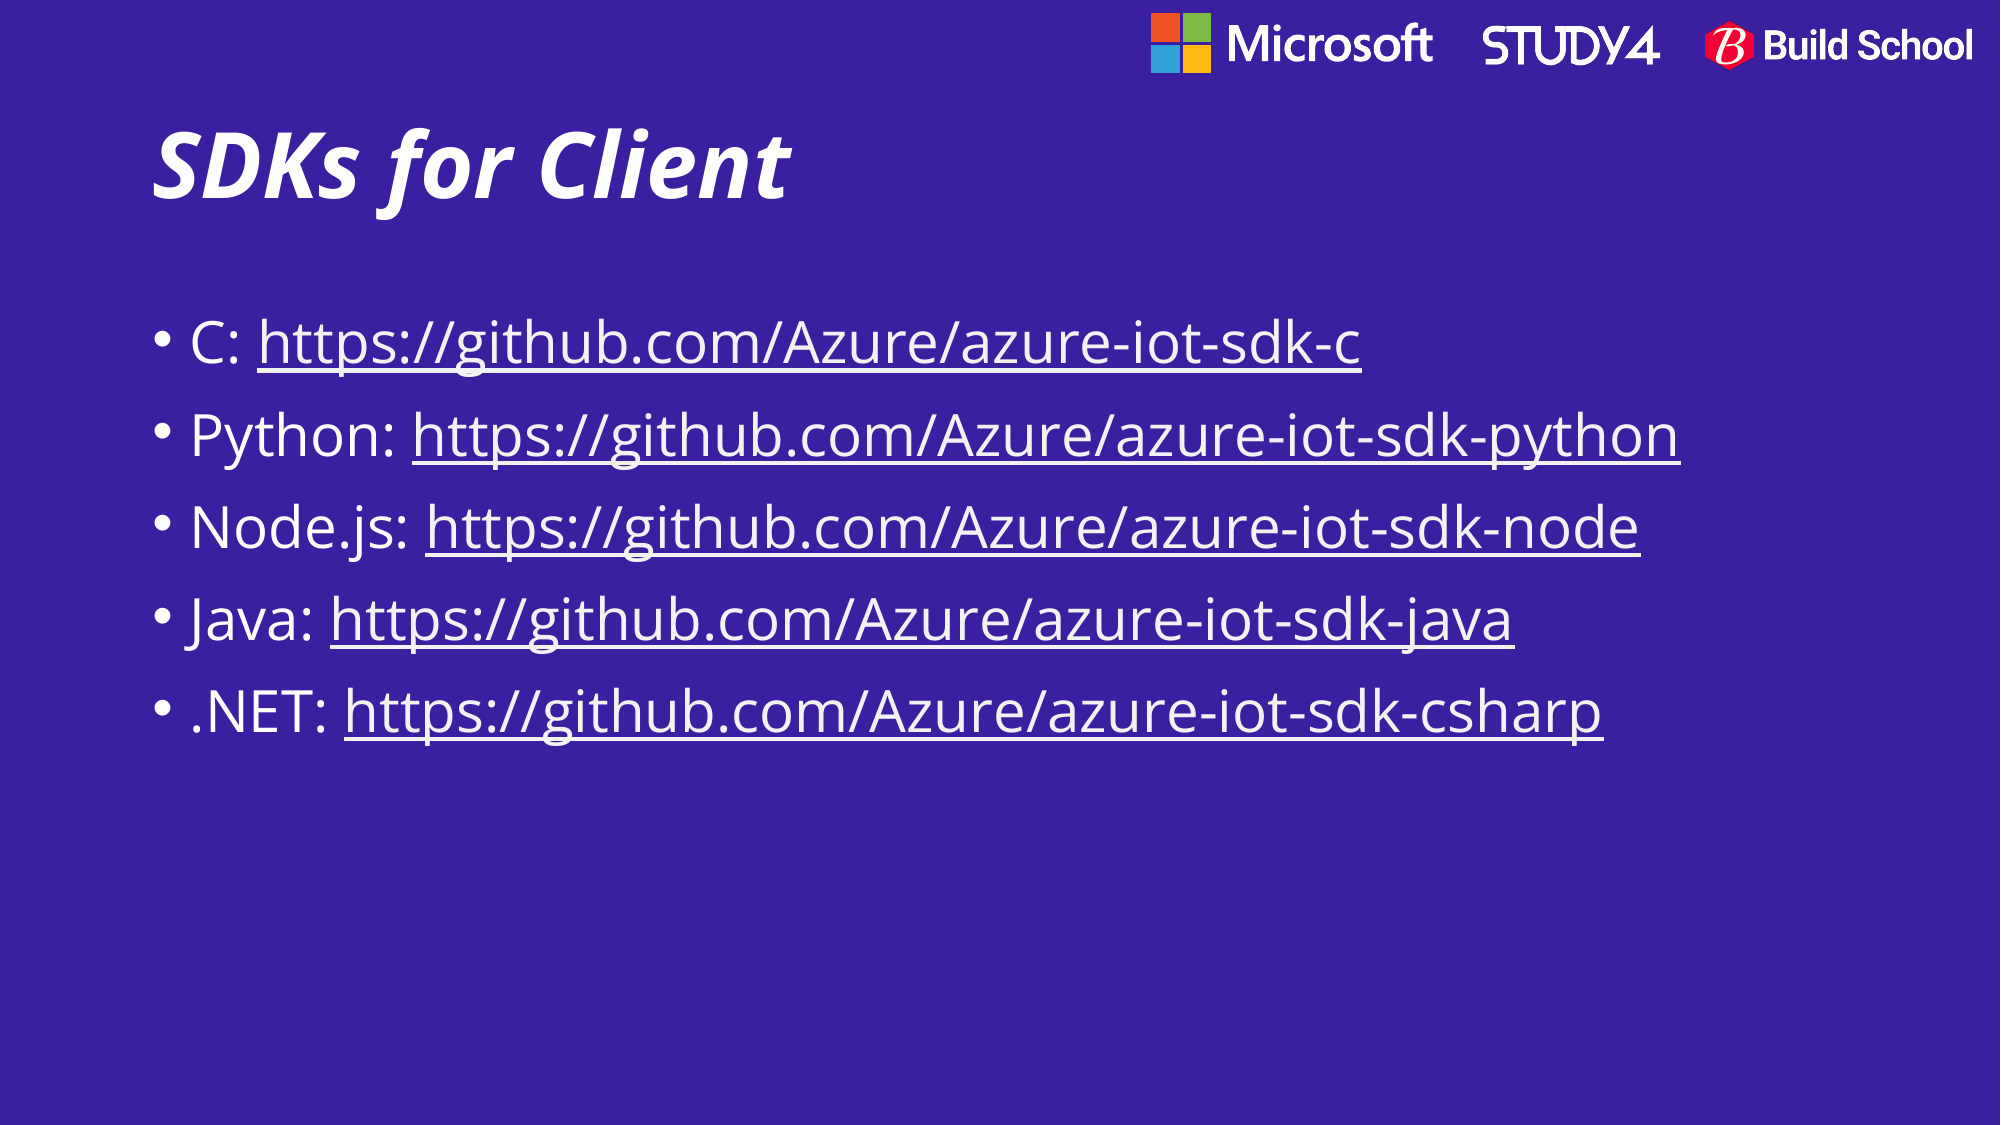

# SDKs for Client
C: https://github.com/Azure/azure-iot-sdk-c
Python: https://github.com/Azure/azure-iot-sdk-python
Node.js: https://github.com/Azure/azure-iot-sdk-node
Java: https://github.com/Azure/azure-iot-sdk-java
.NET: https://github.com/Azure/azure-iot-sdk-csharp